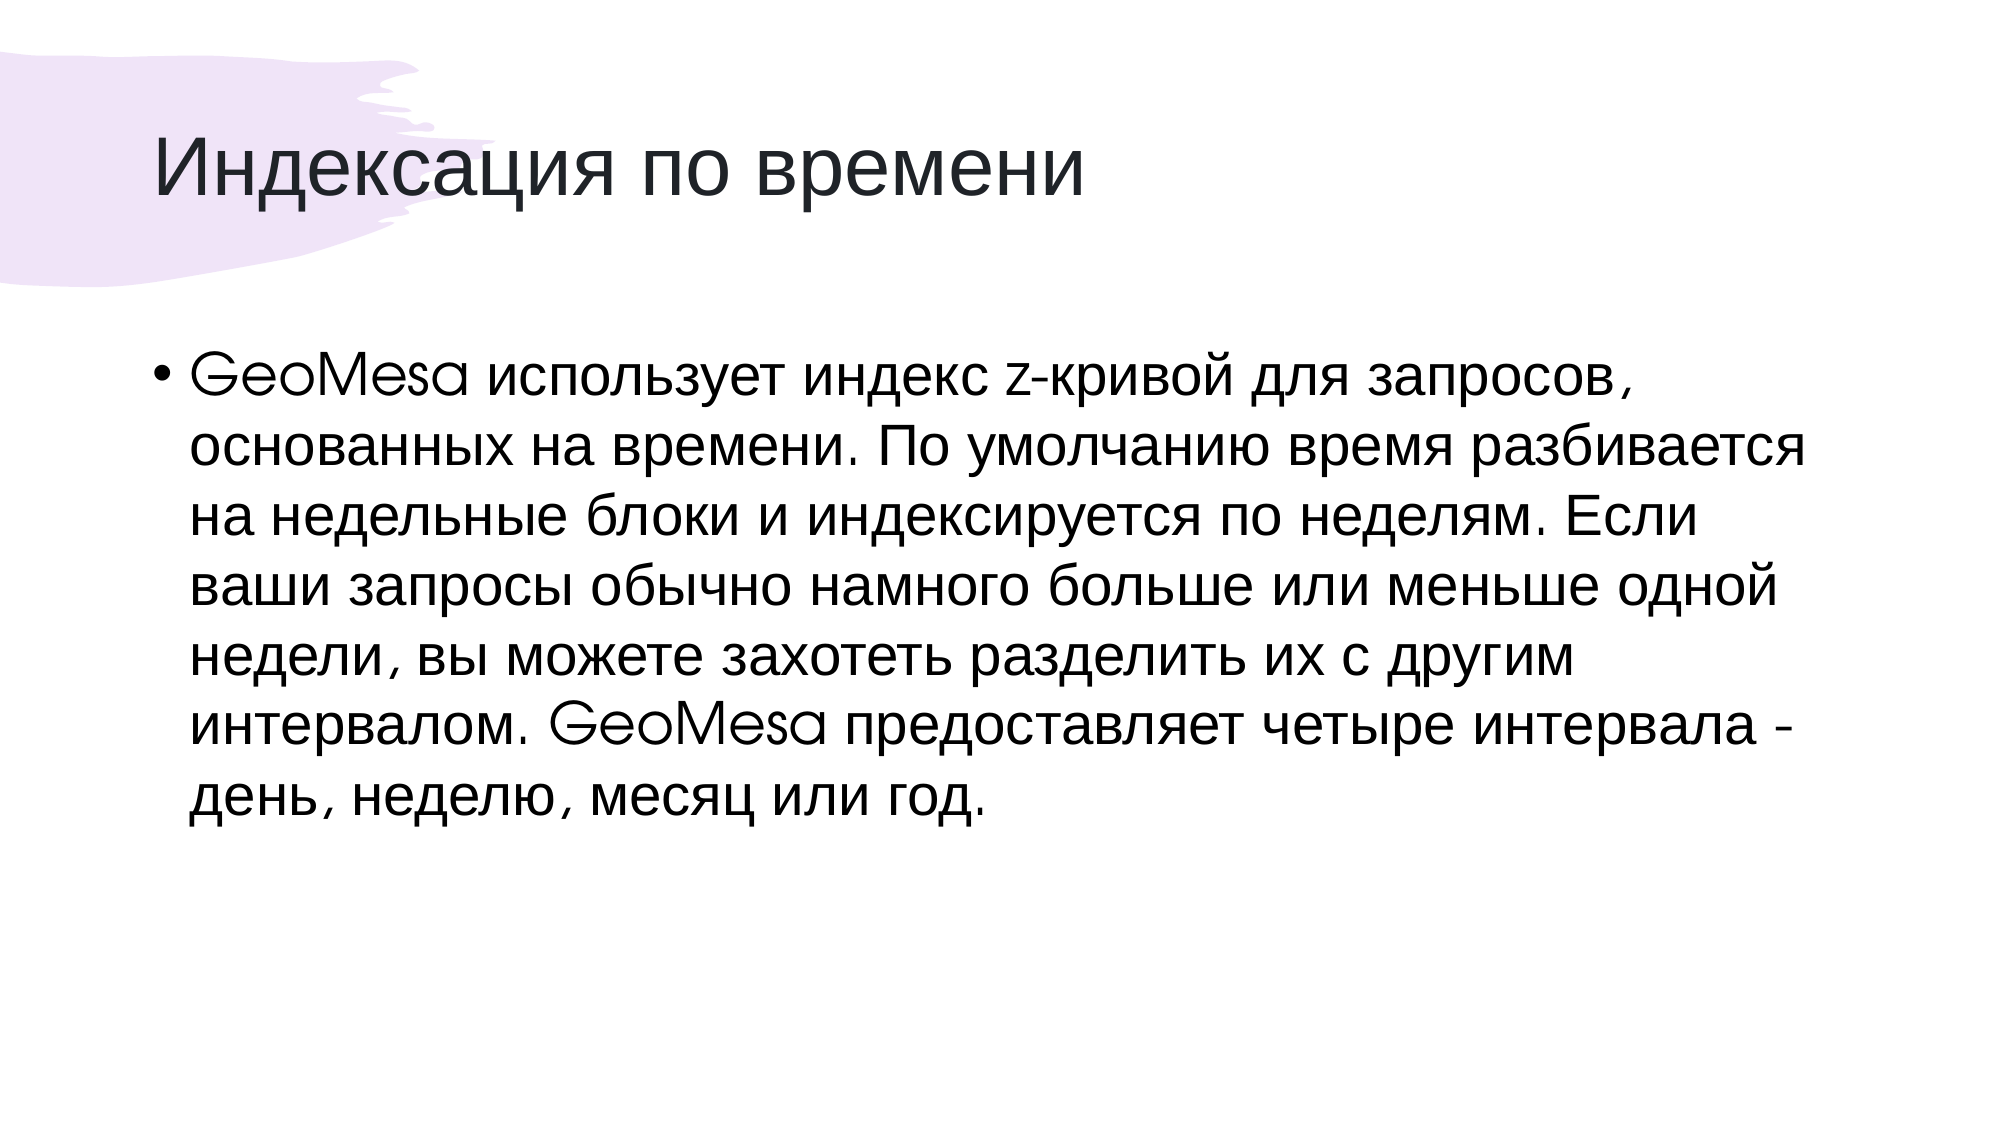

# Индексация по времени
GeoMesa использует индекс z-кривой для запросов, основанных на времени. По умолчанию время разбивается на недельные блоки и индексируется по неделям. Если ваши запросы обычно намного больше или меньше одной недели, вы можете захотеть разделить их с другим интервалом. GeoMesa предоставляет четыре интервала - день, неделю, месяц или год.